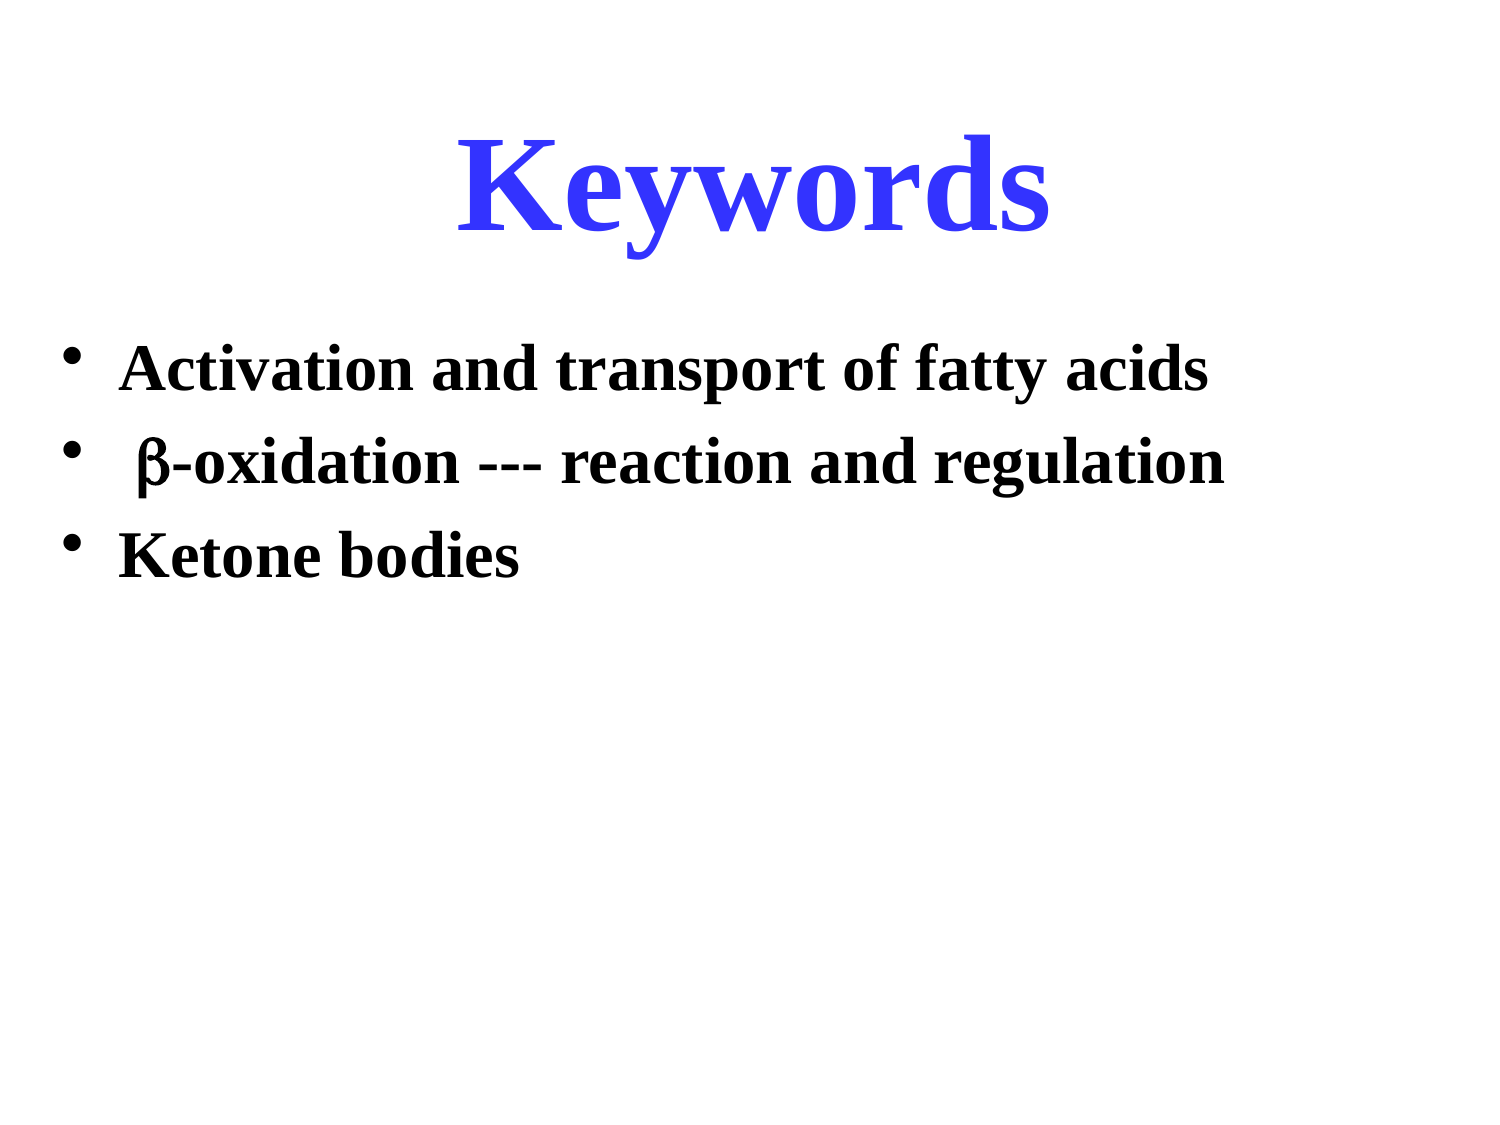

# Keywords
Activation and transport of fatty acids
 β-oxidation --- reaction and regulation
Ketone bodies